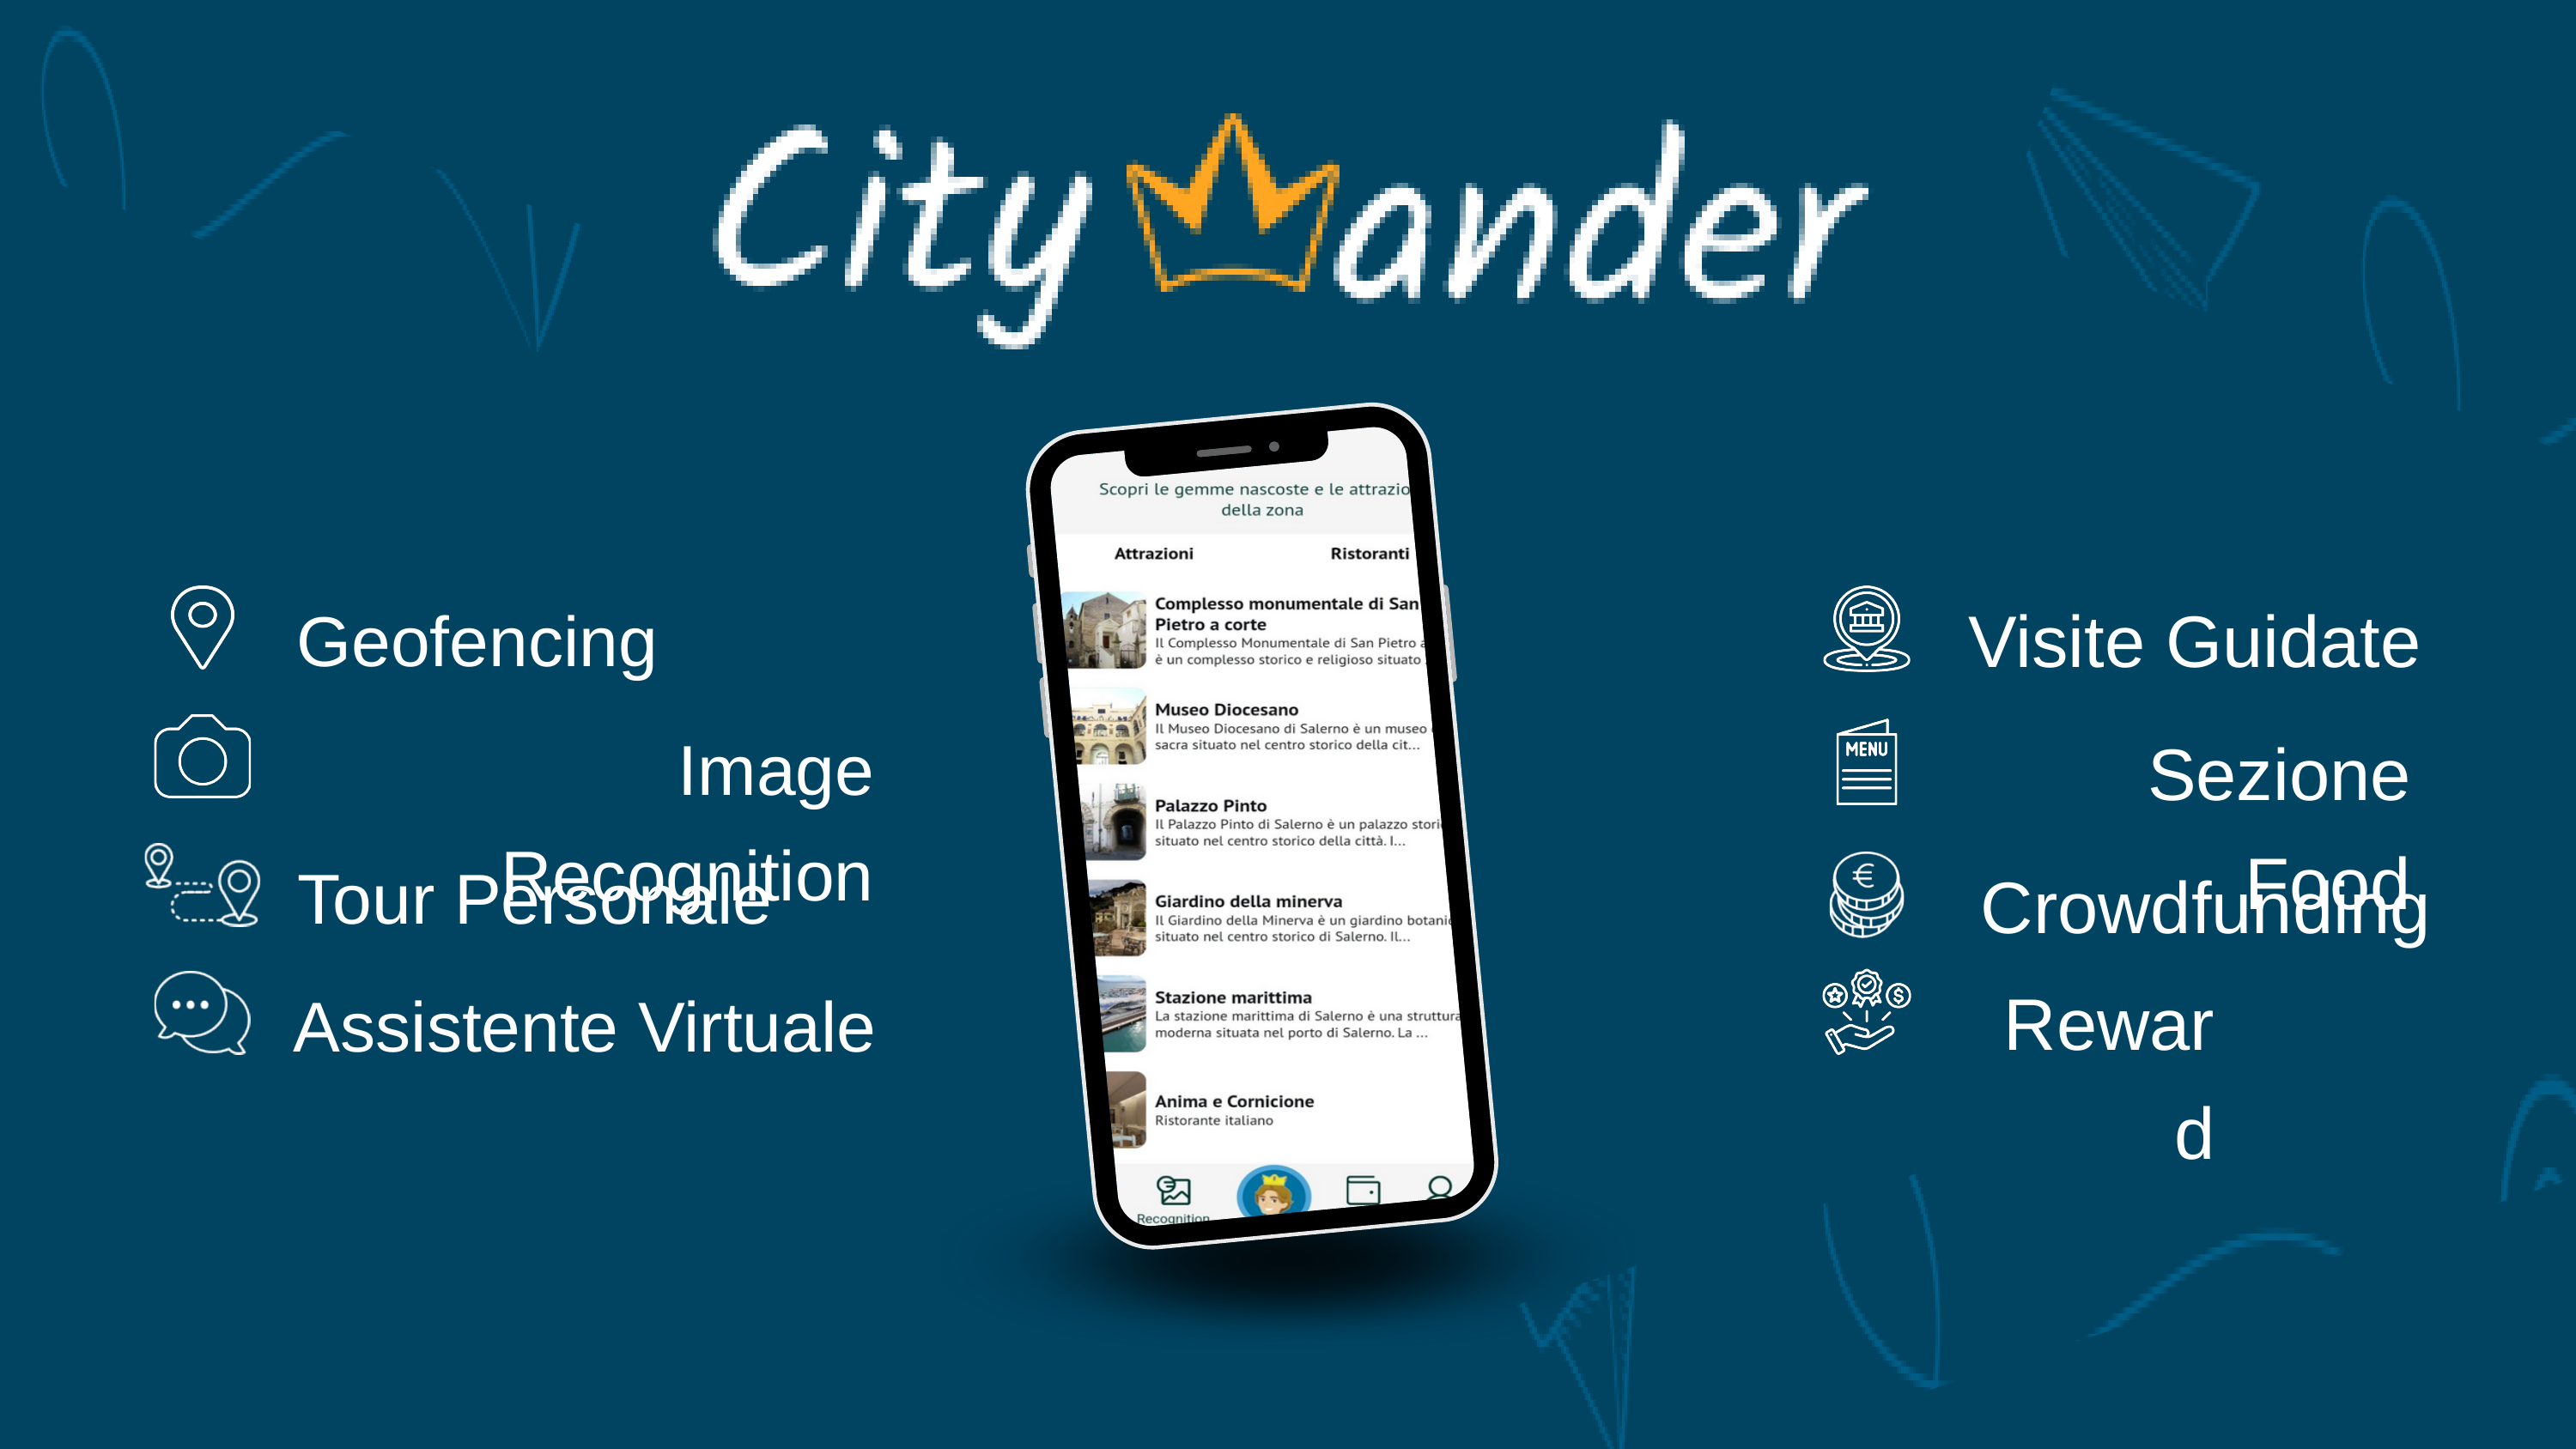

Geofencing

Visite Guidate
Image Recognition

Sezione Food
Tour Personale

Crowdfunding

Reward

Assistente Virtuale